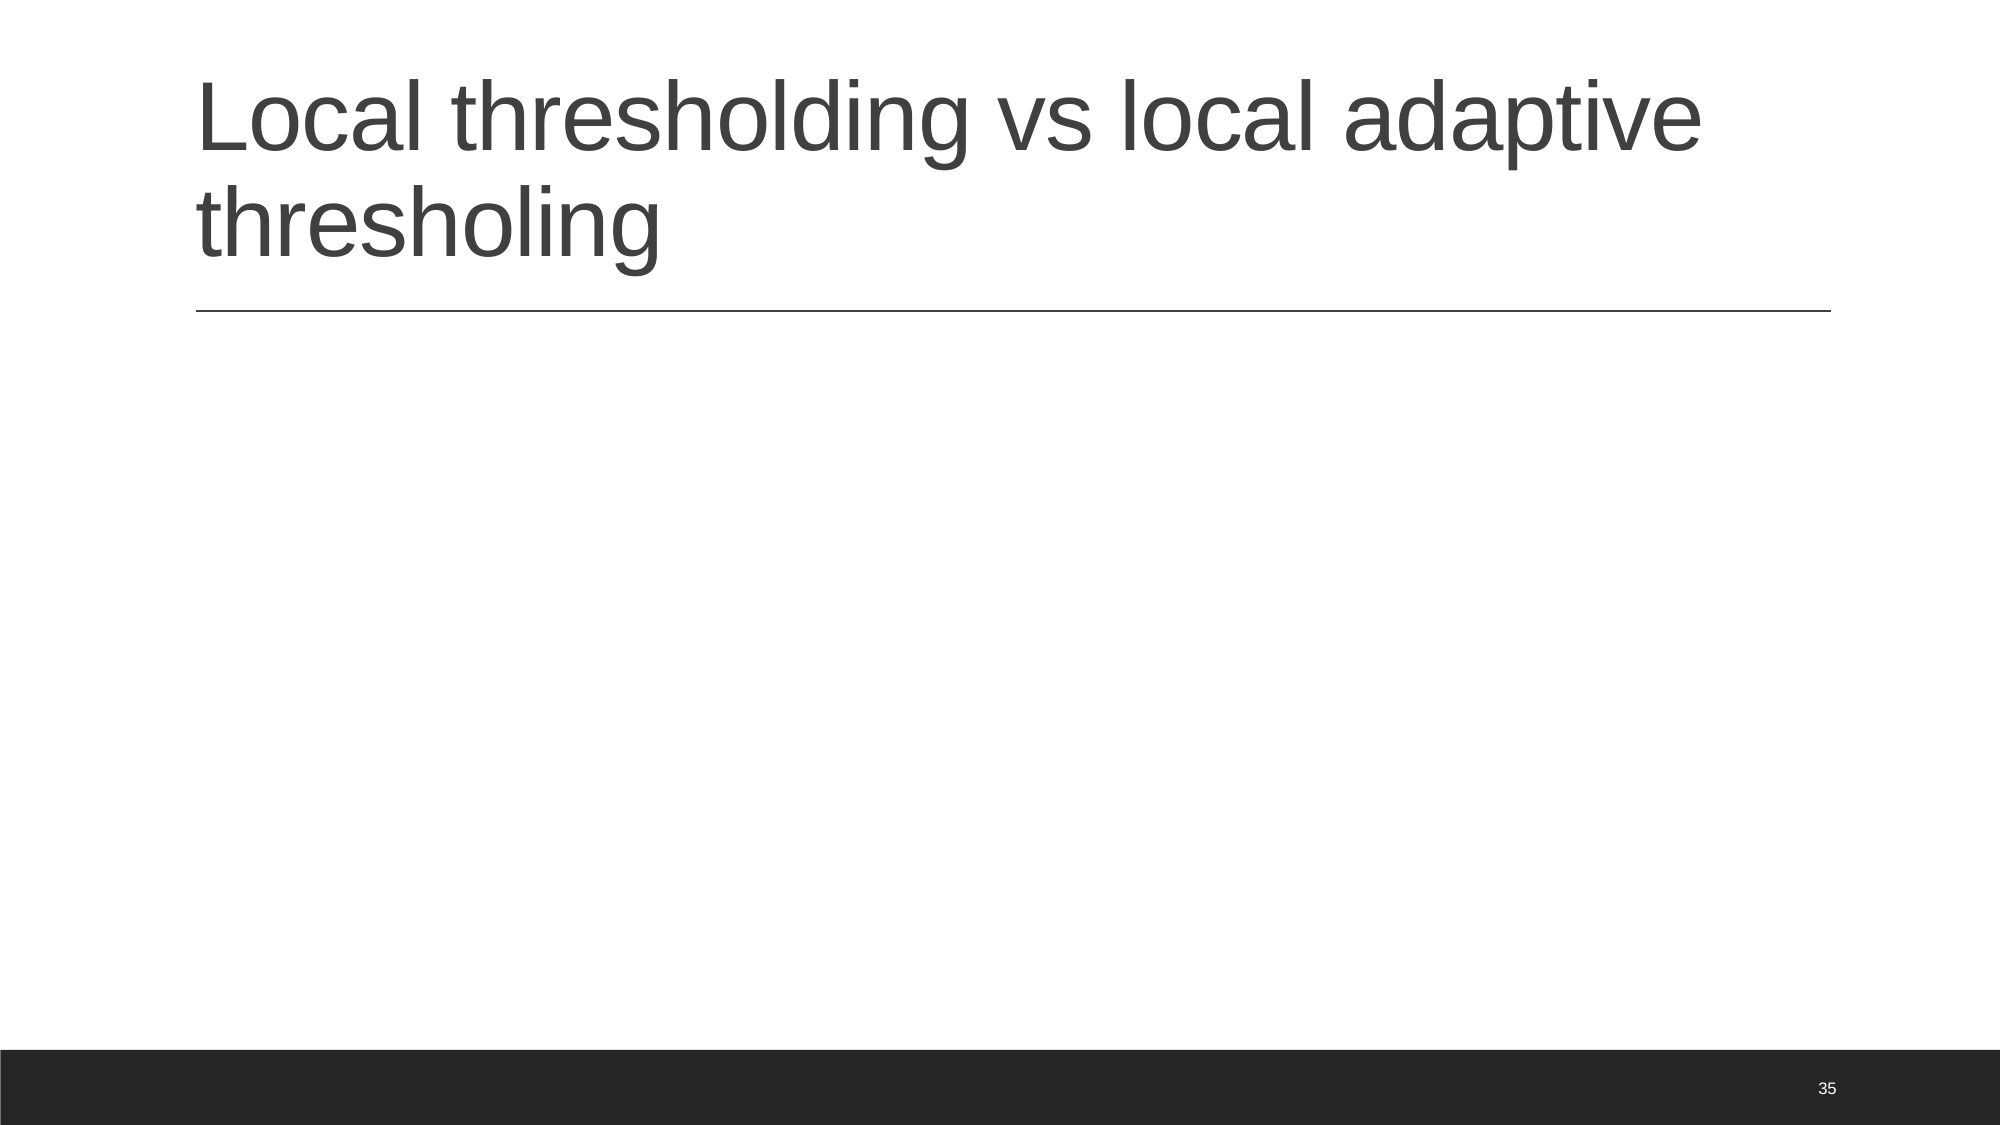

# Local thresholding vs local adaptive thresholing

35